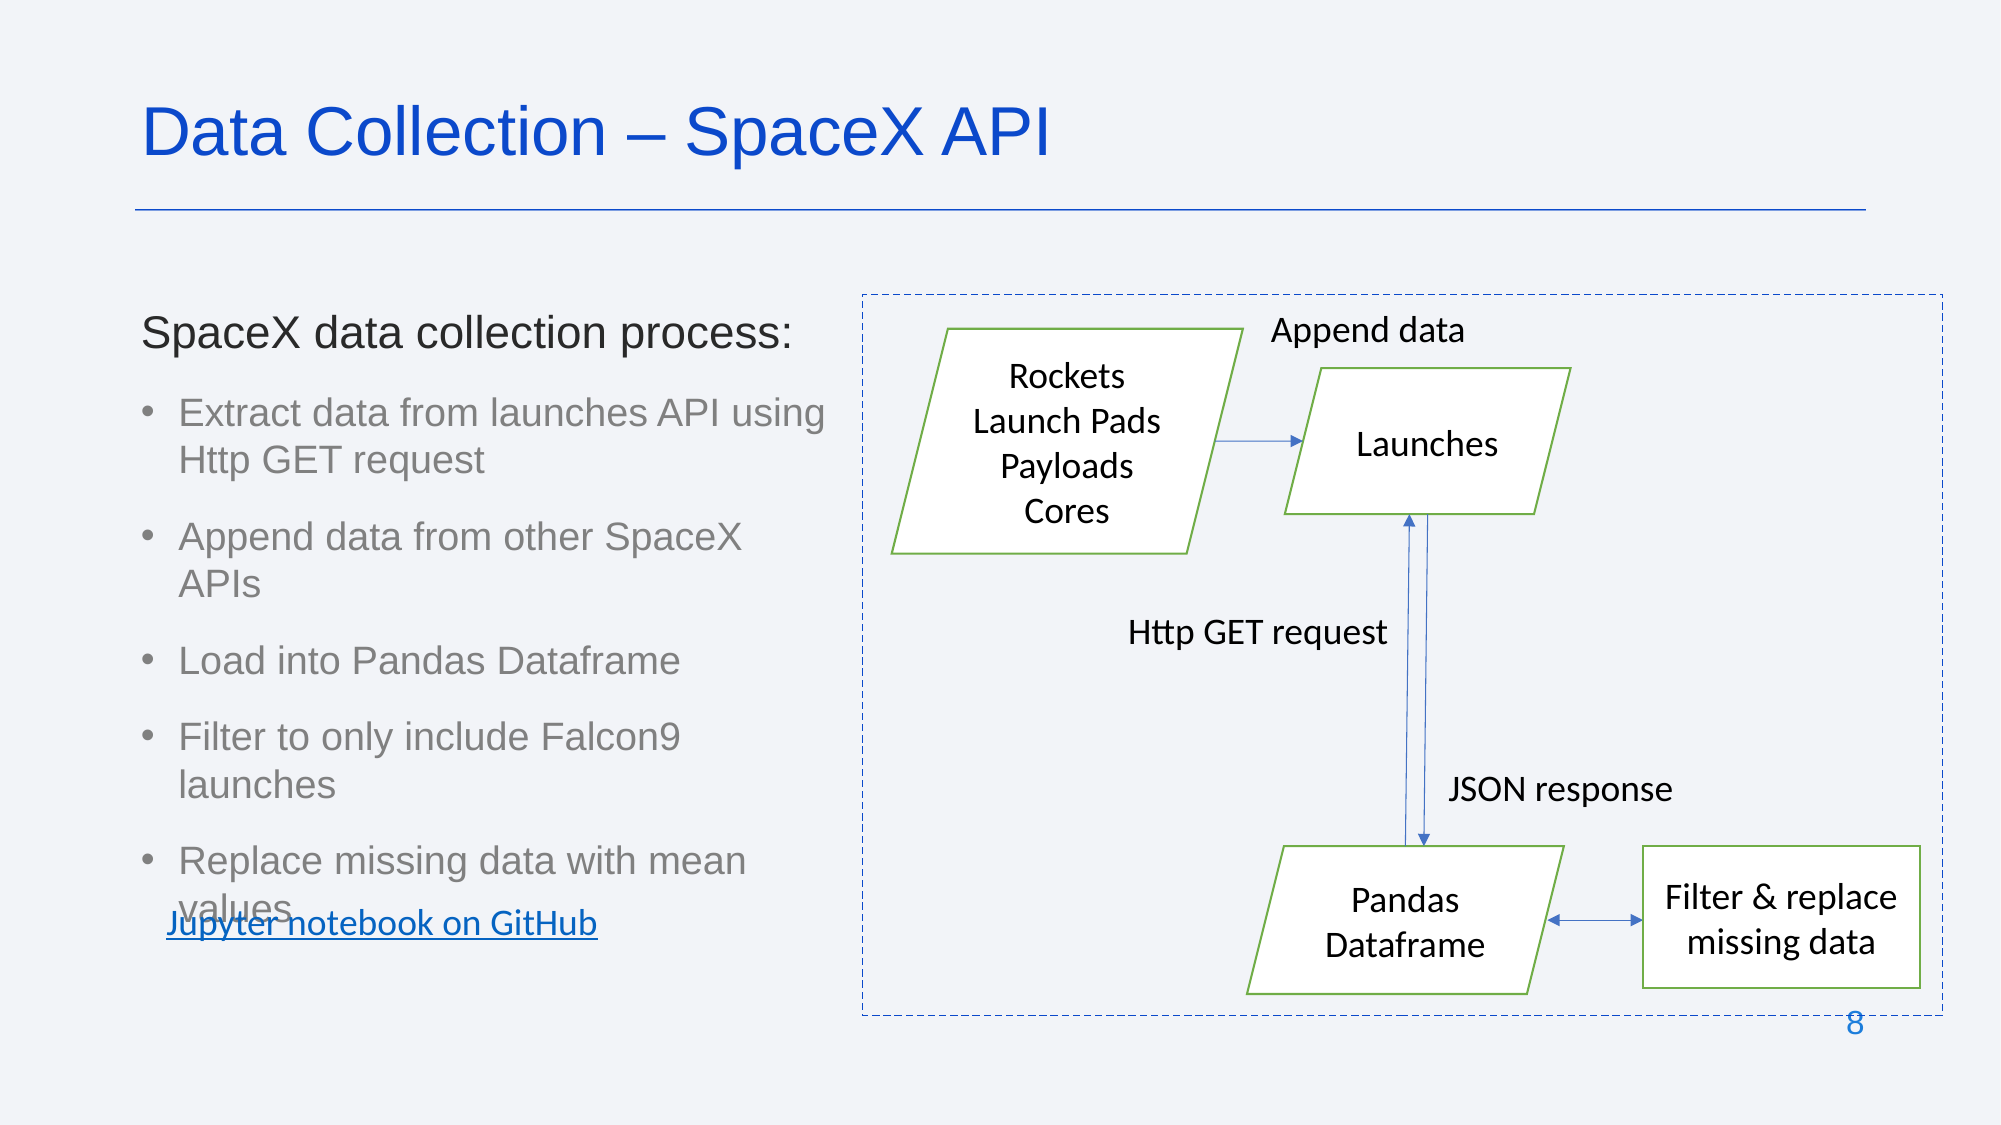

Data Collection – SpaceX API

SpaceX data collection process:
Extract data from launches API using Http GET request
Append data from other SpaceX APIs
Load into Pandas Dataframe
Filter to only include Falcon9 launches
Replace missing data with mean values
Append data
Rockets
Launch Pads
Payloads
Cores
Launches
Http GET request
JSON response
Pandas Dataframe
Filter & replace missing data
Jupyter notebook on GitHub
8